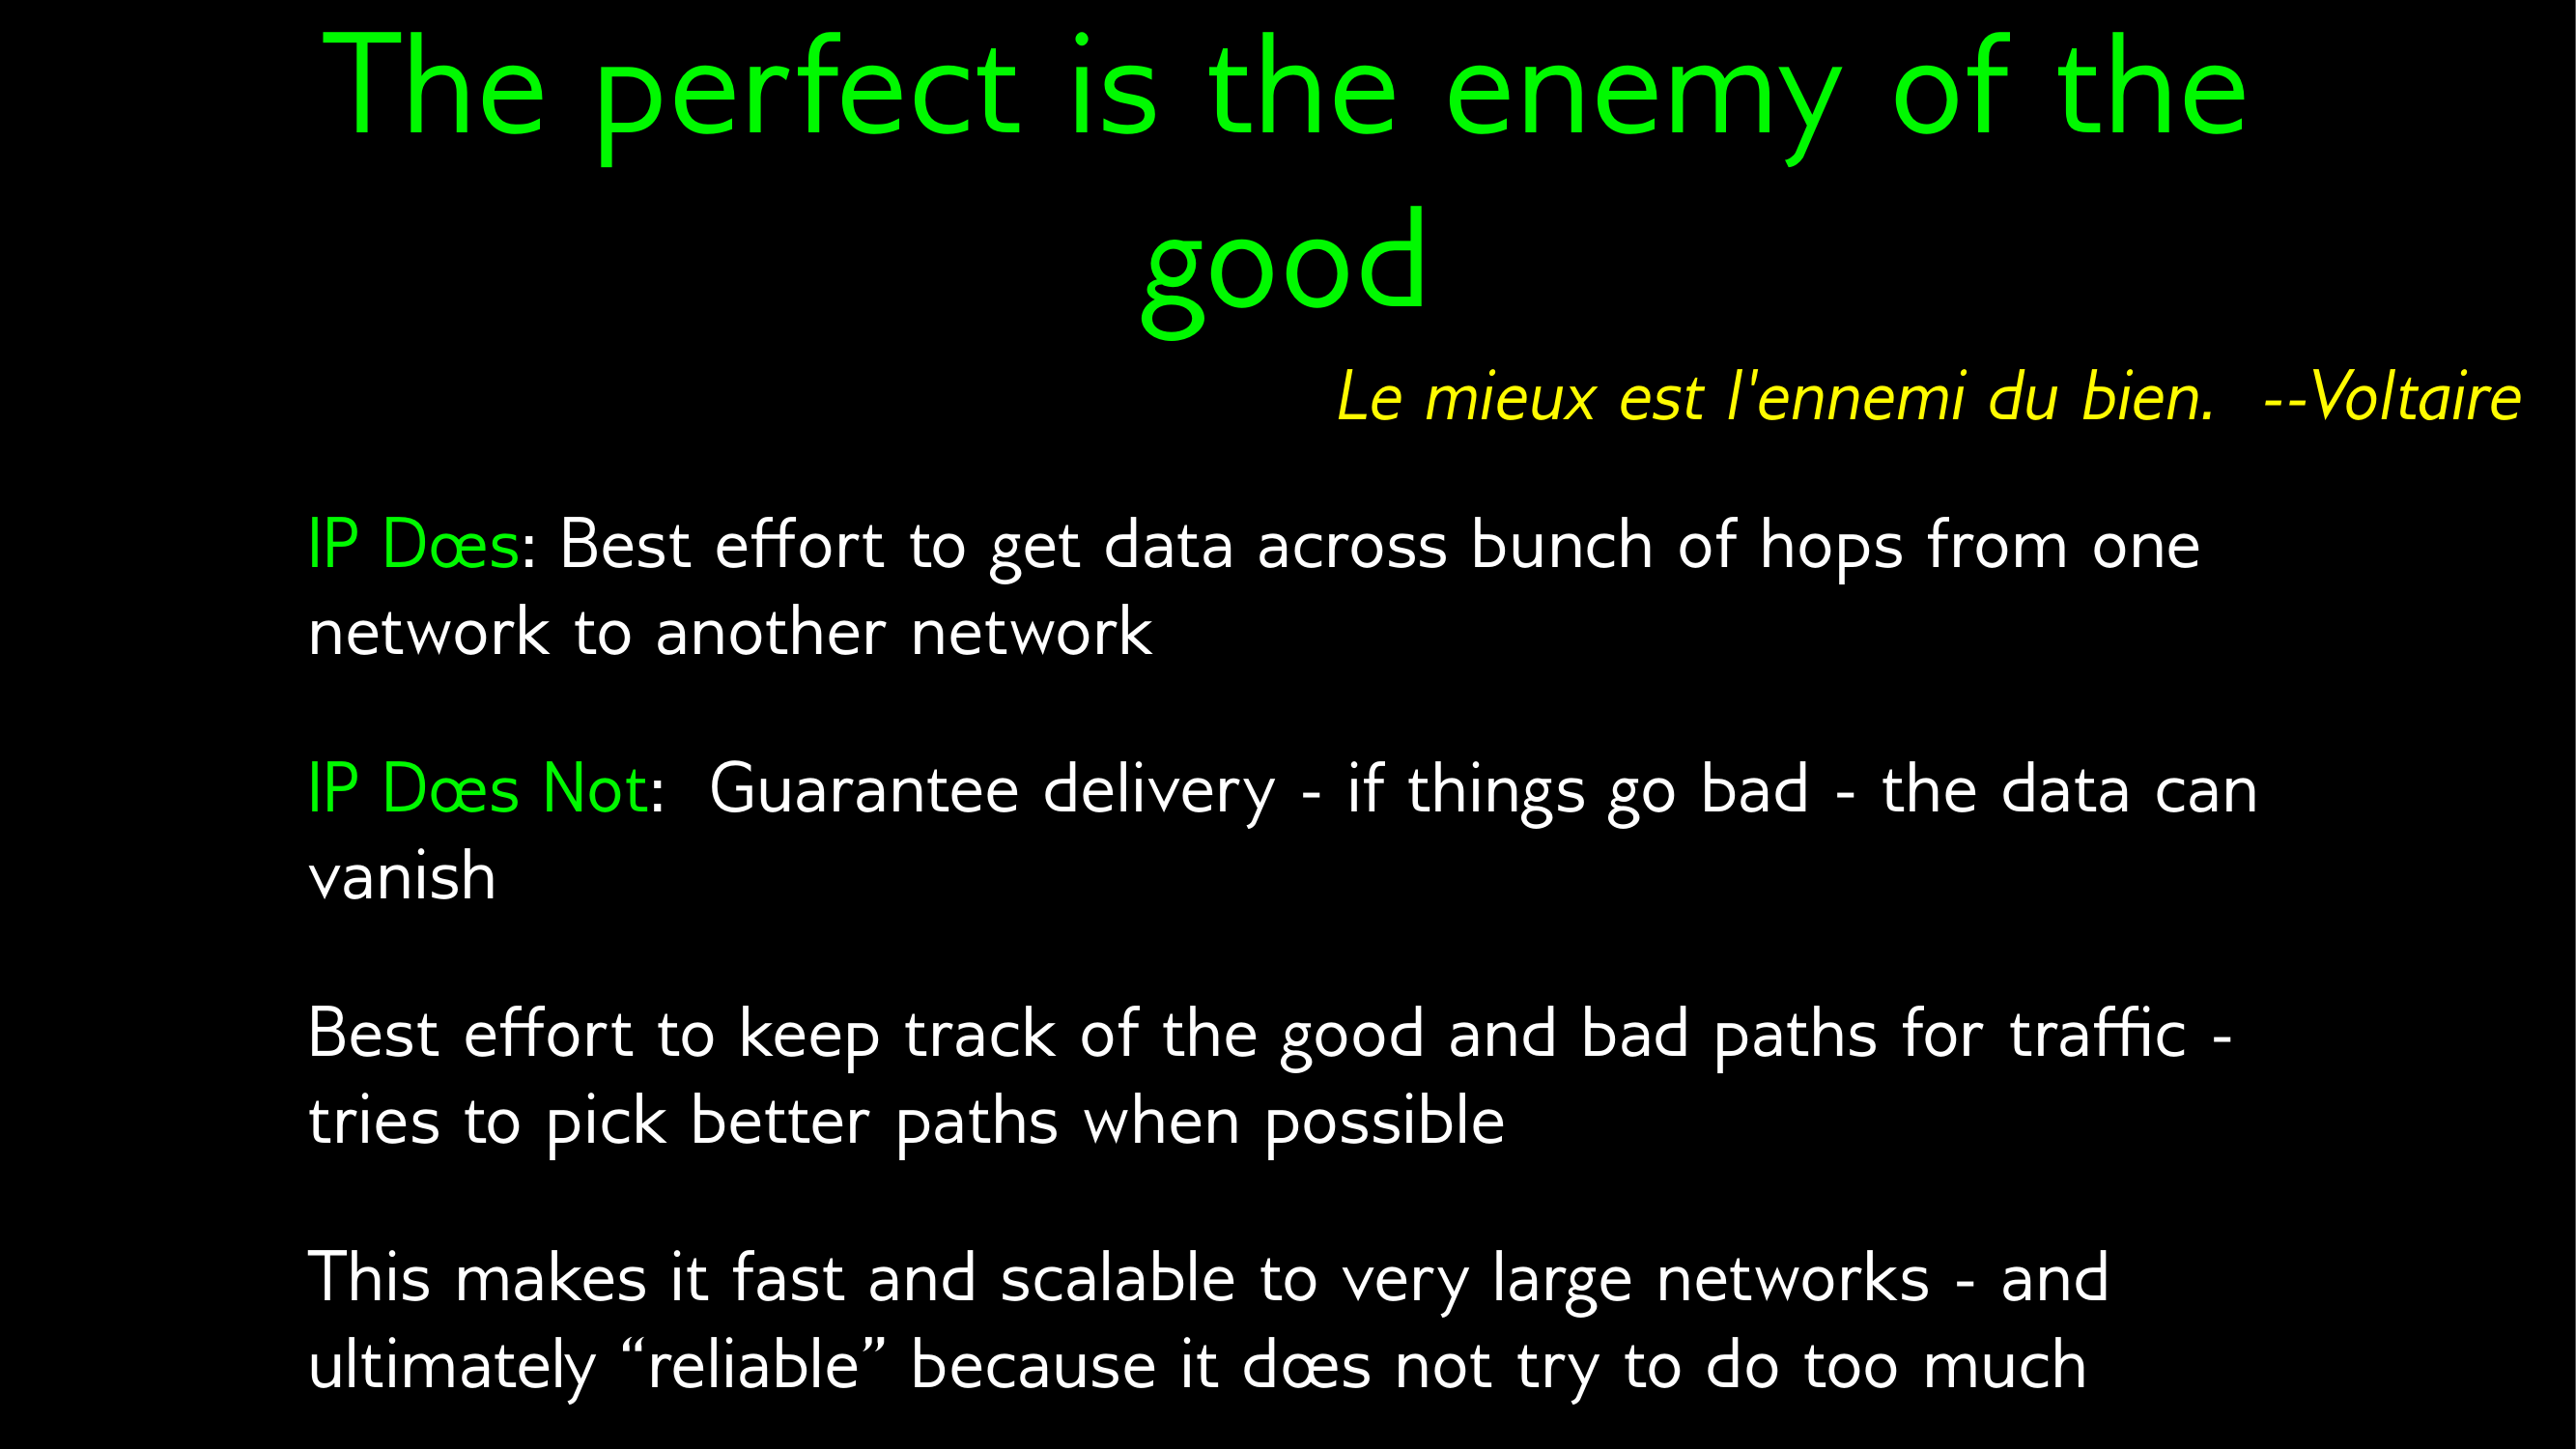

# The perfect is the enemy of the good
Le mieux est l'ennemi du bien.  --Voltaire
IP Does: Best effort to get data across bunch of hops from one network to another network
IP Does Not:  Guarantee delivery - if things go bad - the data can vanish
Best effort to keep track of the good and bad paths for traffic - tries to pick better paths when possible
This makes it fast and scalable to very large networks - and ultimately “reliable” because it does not try to do too much